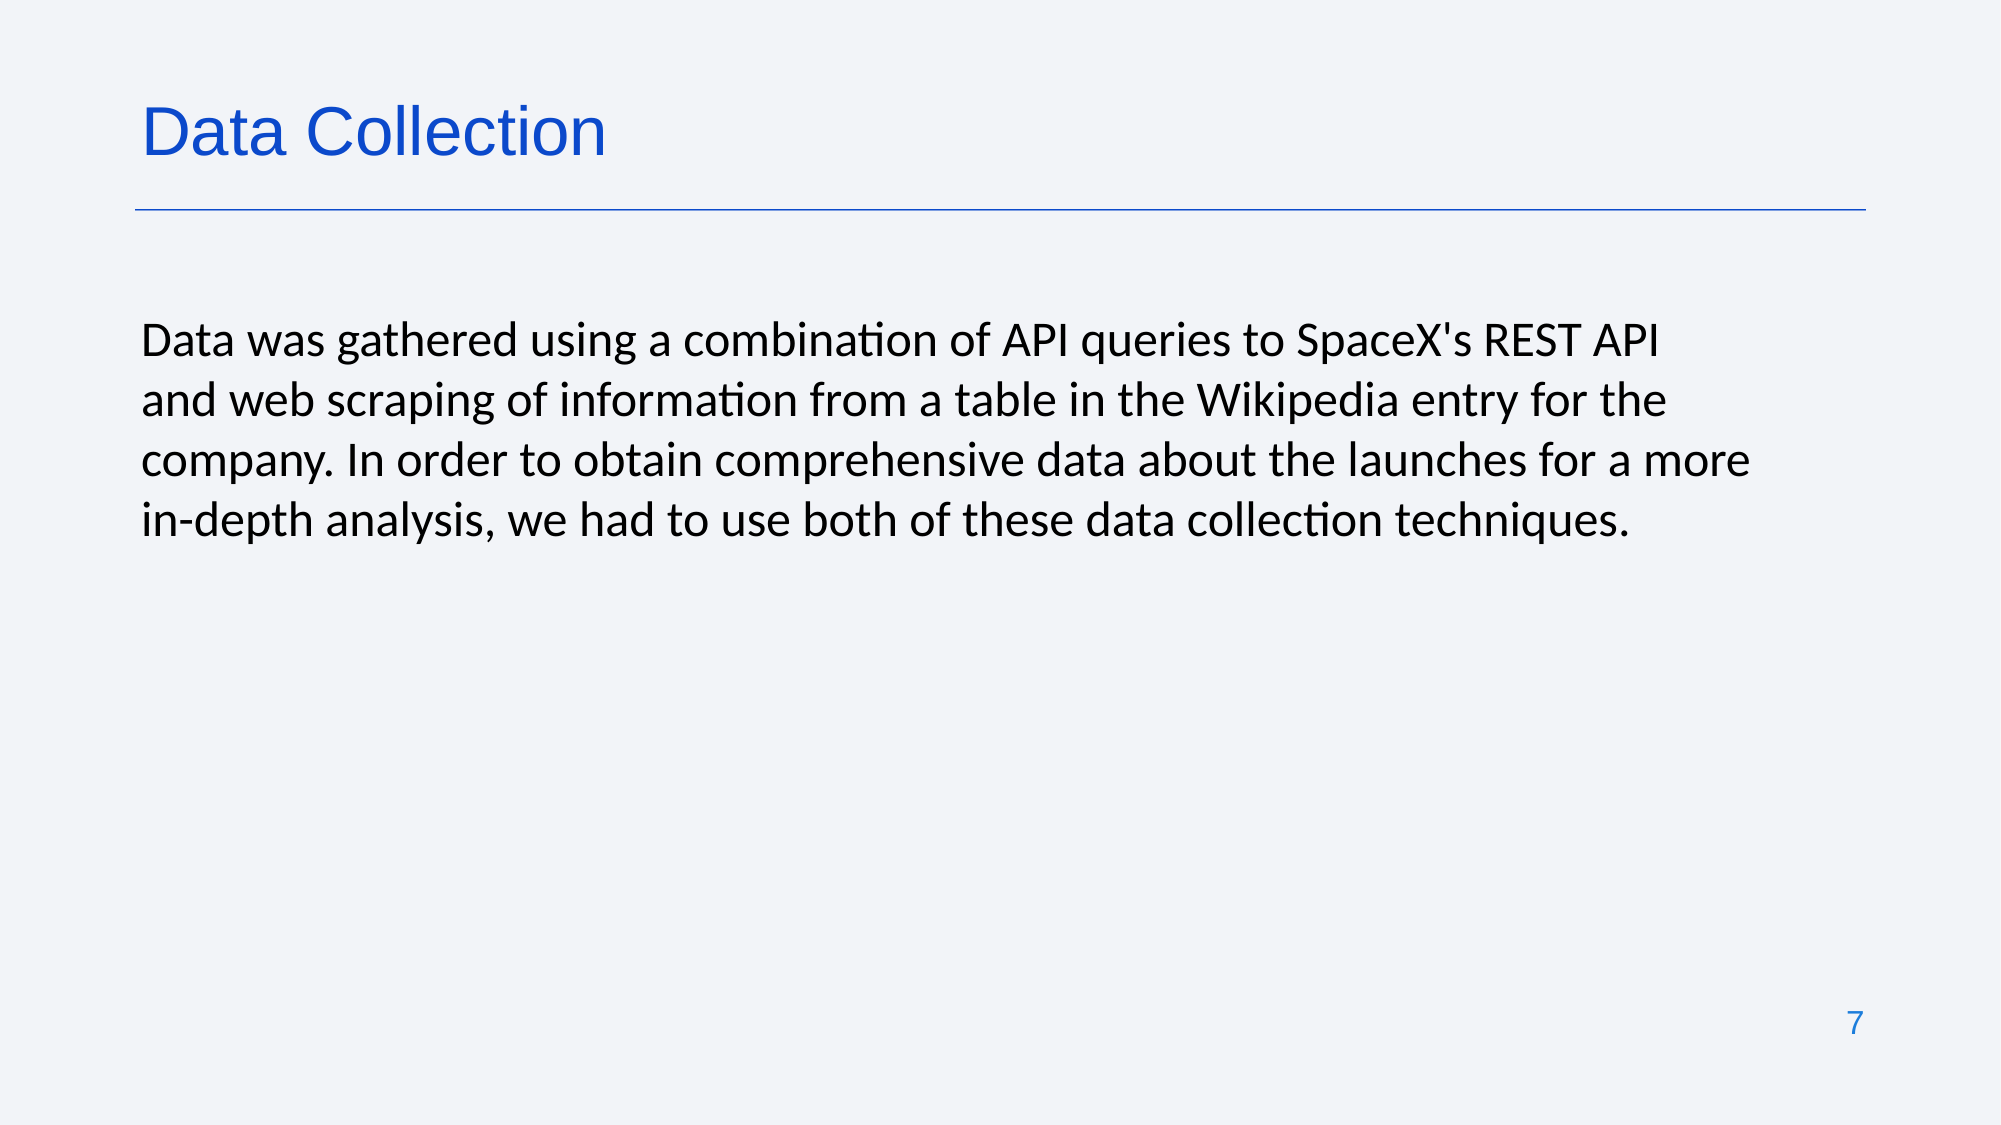

Data Collection
Data was gathered using a combination of API queries to SpaceX's REST API
and web scraping of information from a table in the Wikipedia entry for the
company. In order to obtain comprehensive data about the launches for a more
in-depth analysis, we had to use both of these data collection techniques.

7